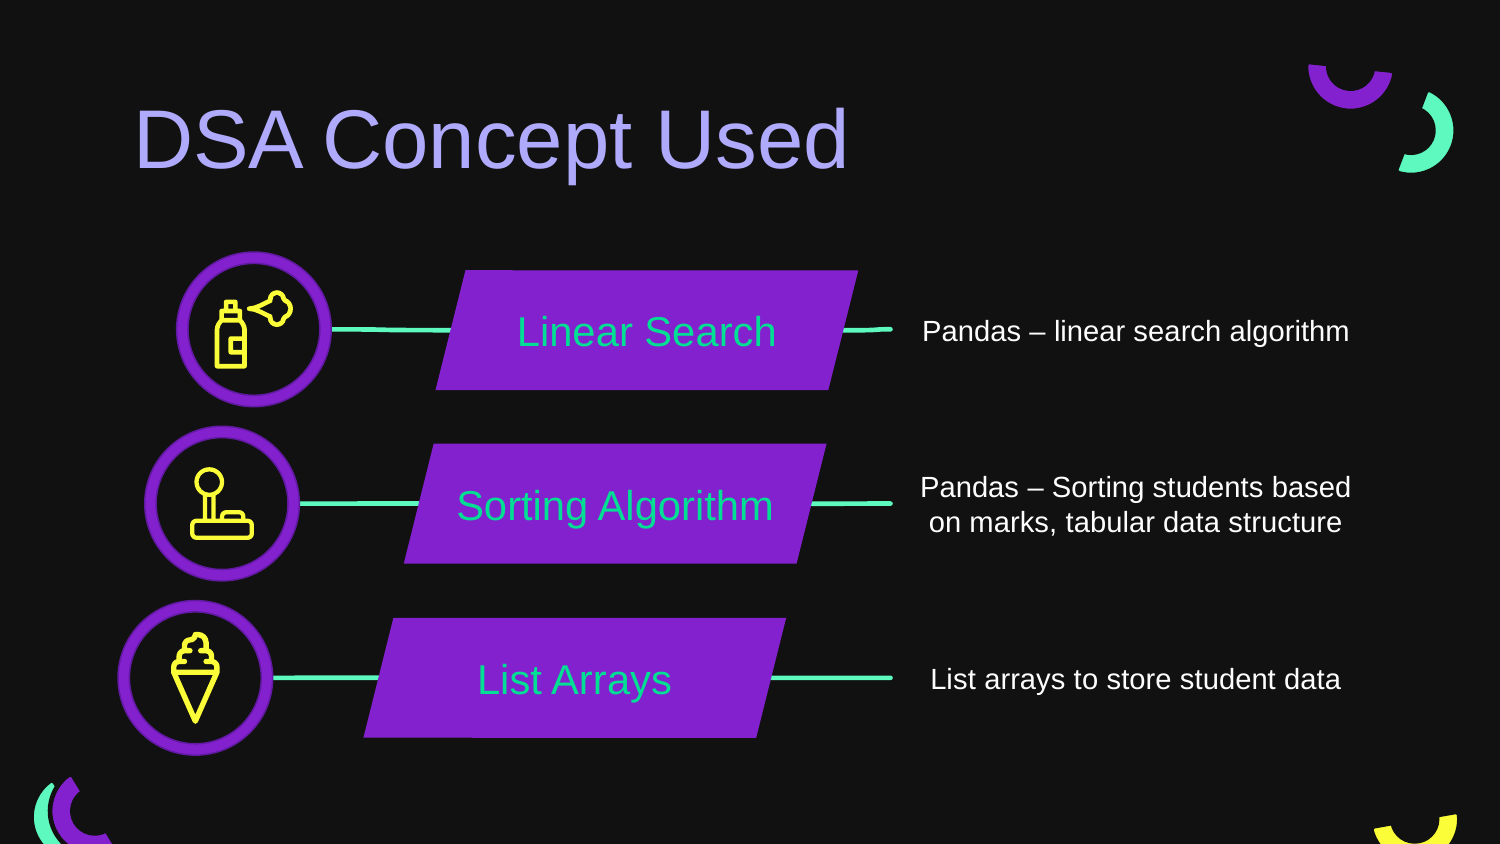

# DSA Concept Used

Linear Search
Pandas – linear search algorithm

Sorting Algorithm
Pandas – Sorting students based on marks, tabular data structure

List arrays to store student data
List Arrays